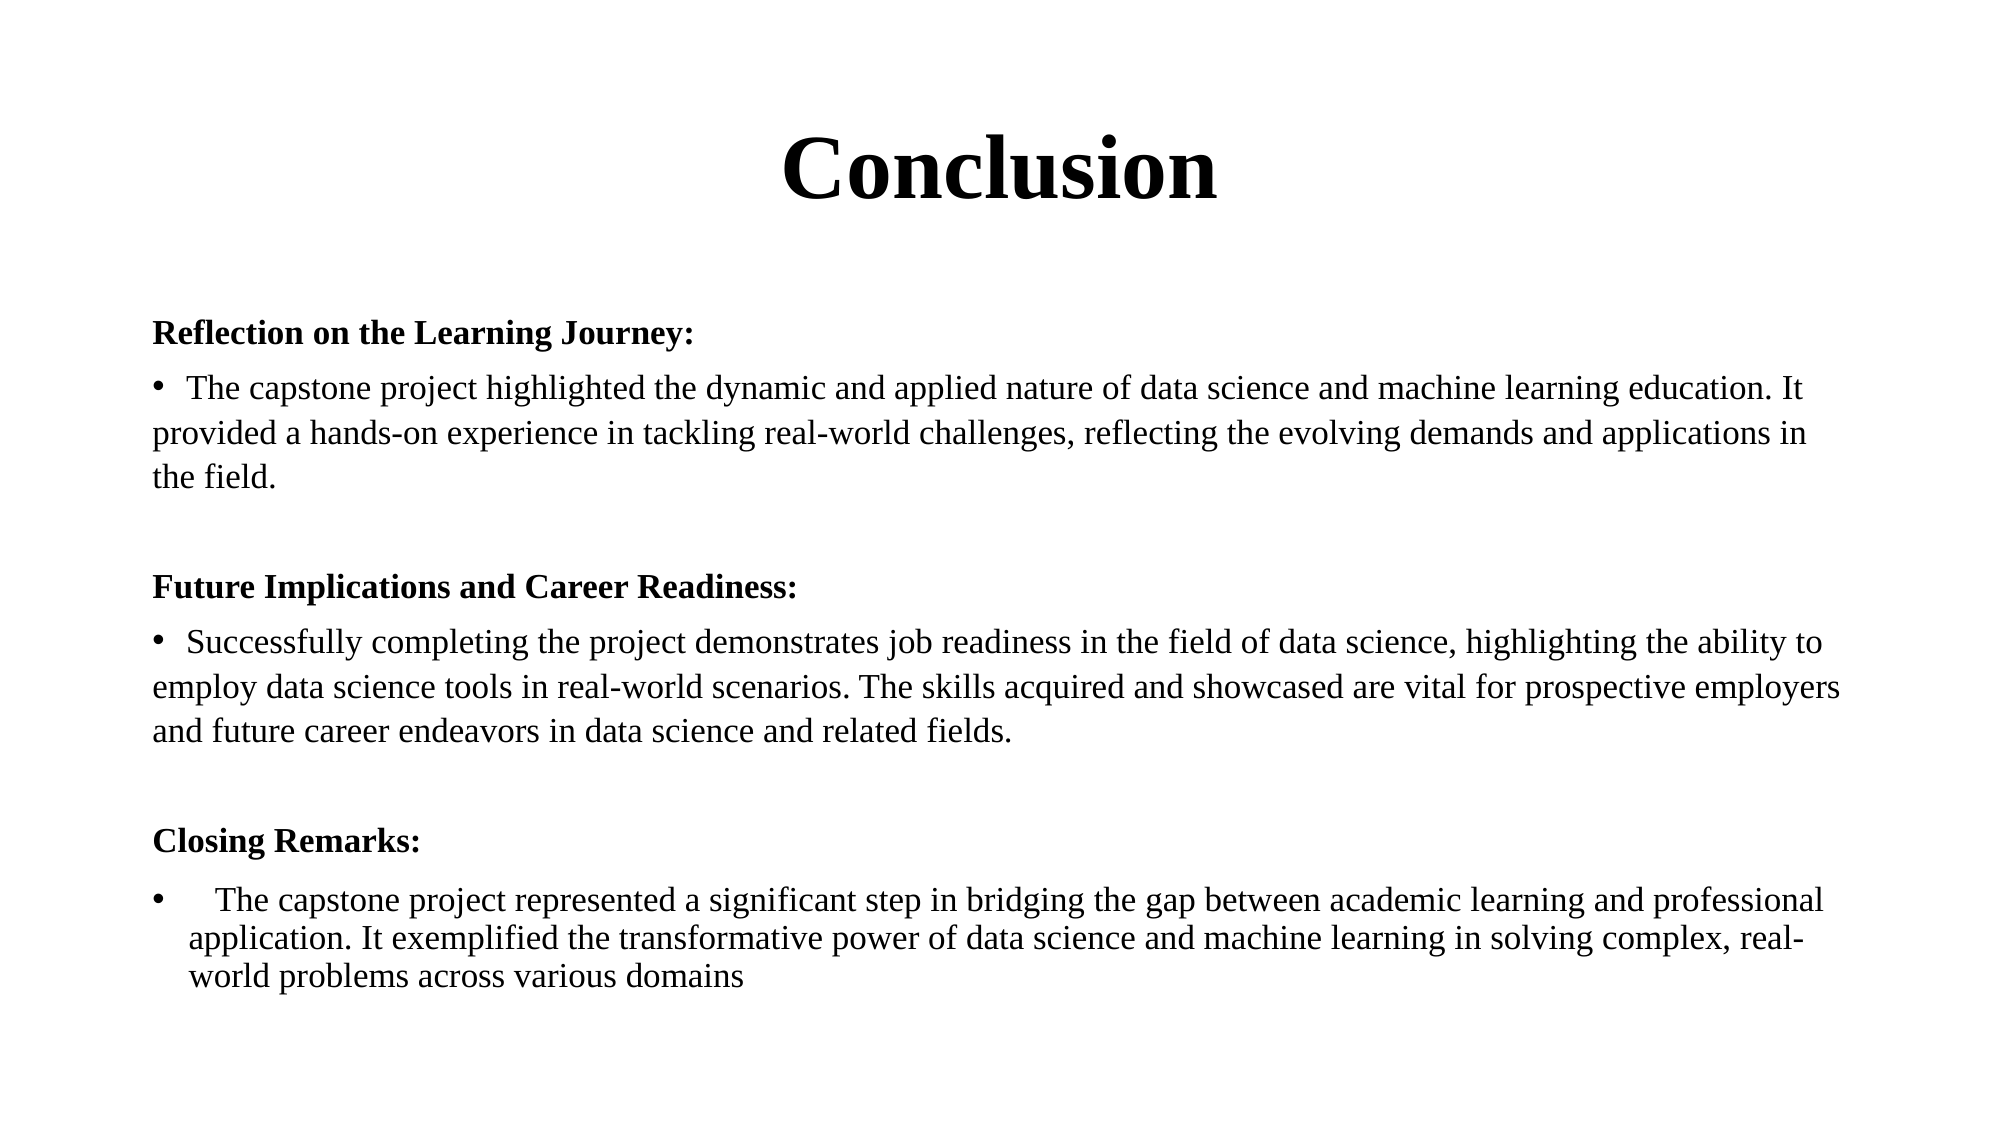

# Conclusion
Reflection on the Learning Journey:
   The capstone project highlighted the dynamic and applied nature of data science and machine learning education. It provided a hands-on experience in tackling real-world challenges, reflecting the evolving demands and applications in the field.

Future Implications and Career Readiness:
   Successfully completing the project demonstrates job readiness in the field of data science, highlighting the ability to employ data science tools in real-world scenarios. The skills acquired and showcased are vital for prospective employers and future career endeavors in data science and related fields.

Closing Remarks:
   The capstone project represented a significant step in bridging the gap between academic learning and professional application. It exemplified the transformative power of data science and machine learning in solving complex, real-world problems across various domains